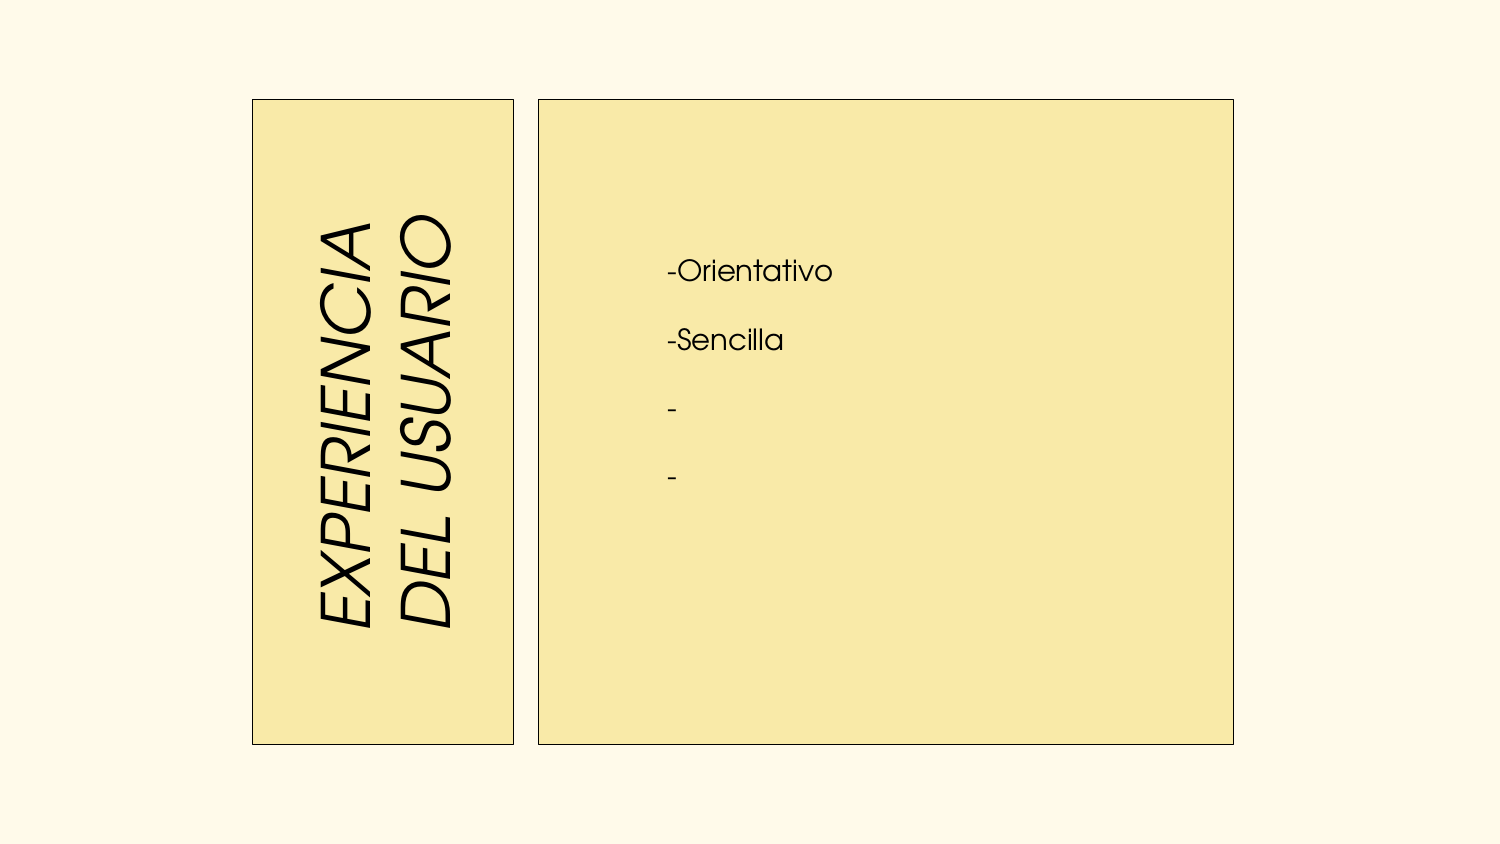

EXPERIENCIA DEL USUARIO

-Orientativo
-Sencilla
-
-